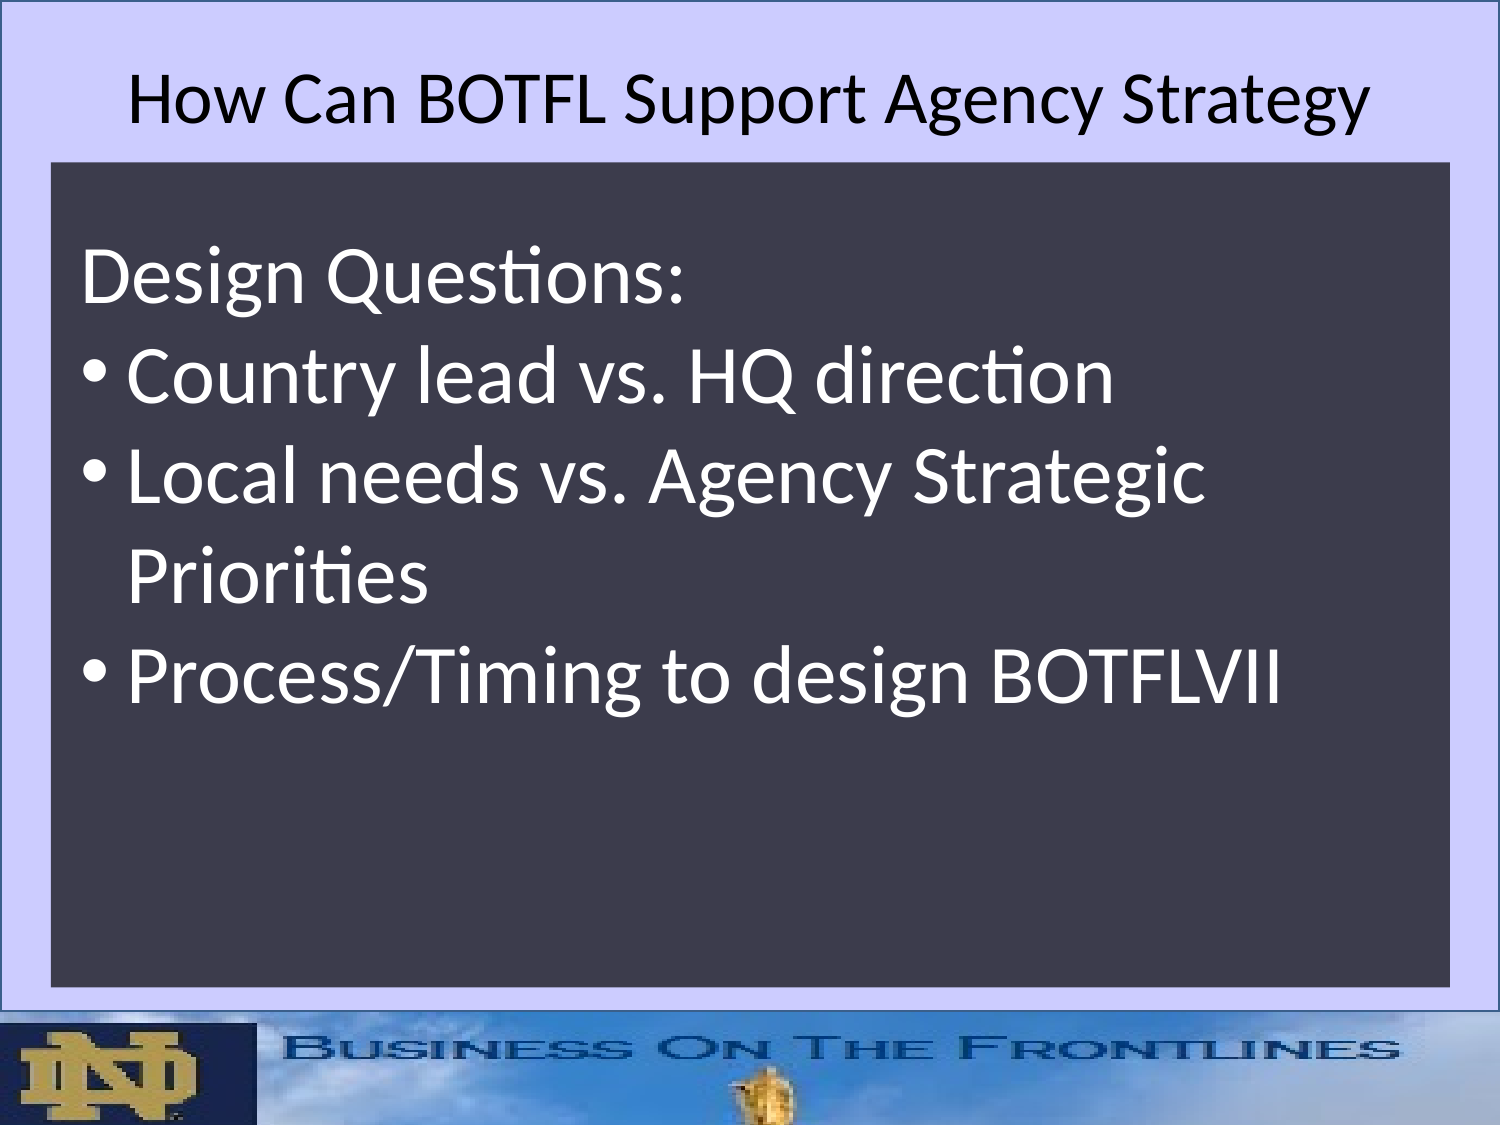

# How Can BOTFL Support Agency Strategy

Design Questions:
Country lead vs. HQ direction
Local needs vs. Agency Strategic Priorities
Process/Timing to design BOTFLVII